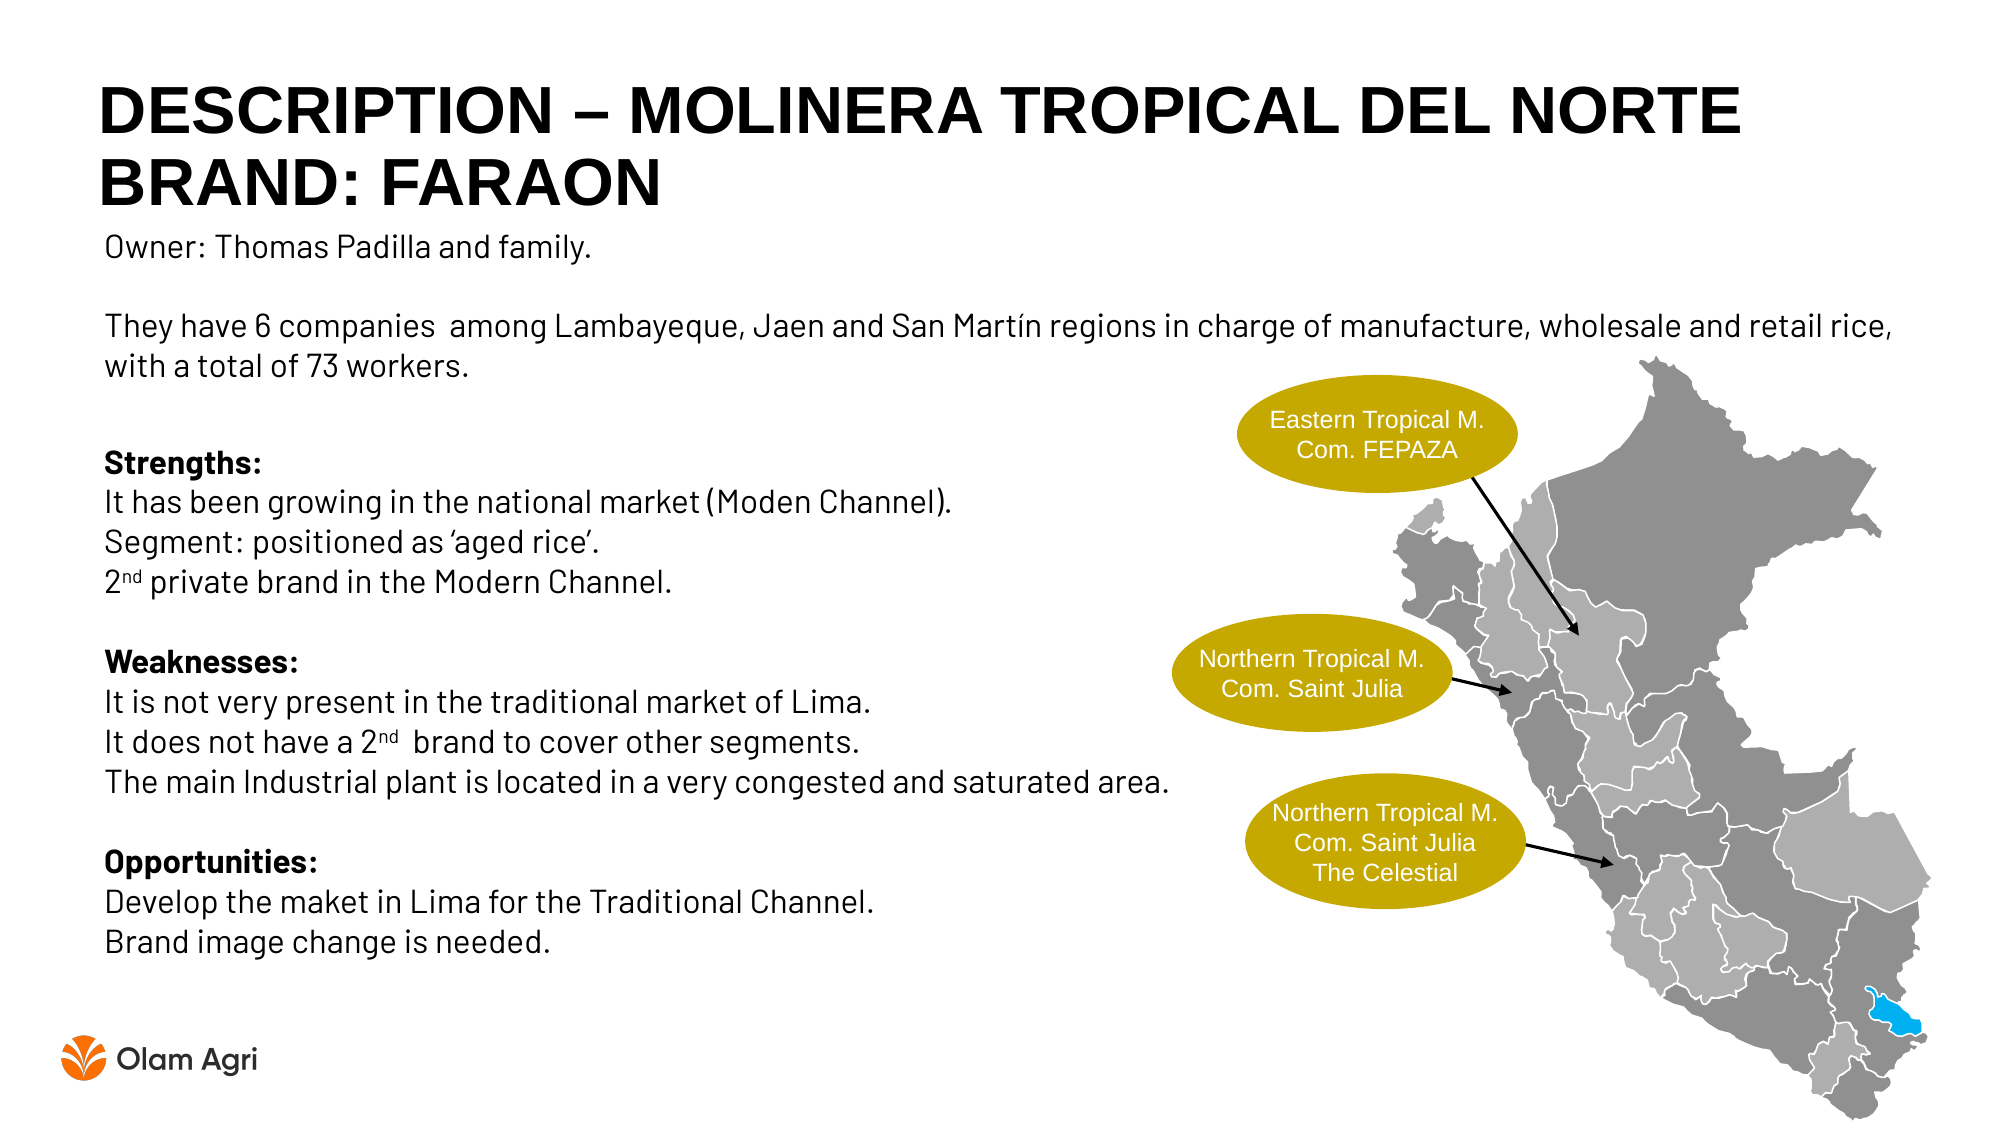

# DESCRIPTION – MOLINERA TROPICAL DEL NORTE BRAND: FARAON
Owner: Thomas Padilla and family.

They have 6 companies  among Lambayeque, Jaen and San Martín regions in charge of manufacture, wholesale and retail rice, with a total of 73 workers.

Eastern Tropical M.
Com. FEPAZA
Strengths:
It has been growing in the national market (Moden Channel).
Segment: positioned as ‘aged rice’.
2nd private brand in the Modern Channel.

Weaknesses:
It is not very present in the traditional market of Lima.
It does not have a 2nd  brand to cover other segments.
The main Industrial plant is located in a very congested and saturated area.

Opportunities:
Develop the maket in Lima for the Traditional Channel.
Brand image change is needed.
Northern Tropical M.
Com. Saint Julia
Northern Tropical M.
Com. Saint Julia
The Celestial